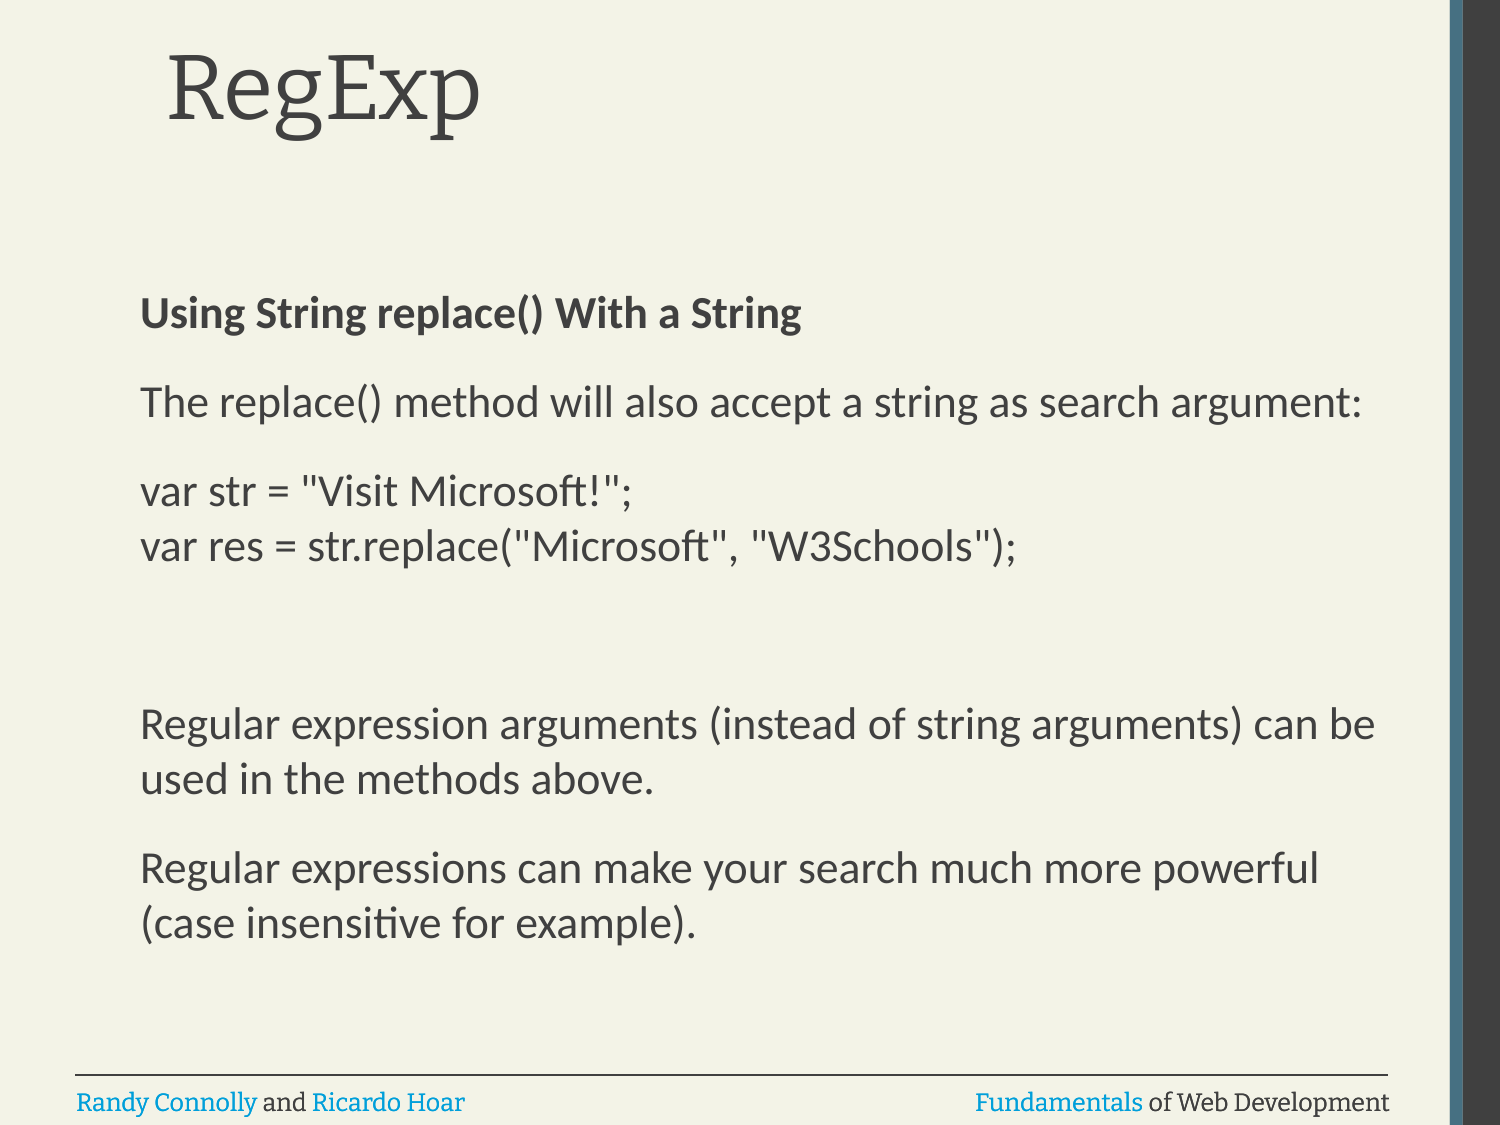

# RegExp

Using String replace() With a String
The replace() method will also accept a string as search argument:
var str = "Visit Microsoft!";
var res = str.replace("Microsoft", "W3Schools");

Regular expression arguments (instead of string arguments) can be used in the methods above.
Regular expressions can make your search much more powerful (case insensitive for example).